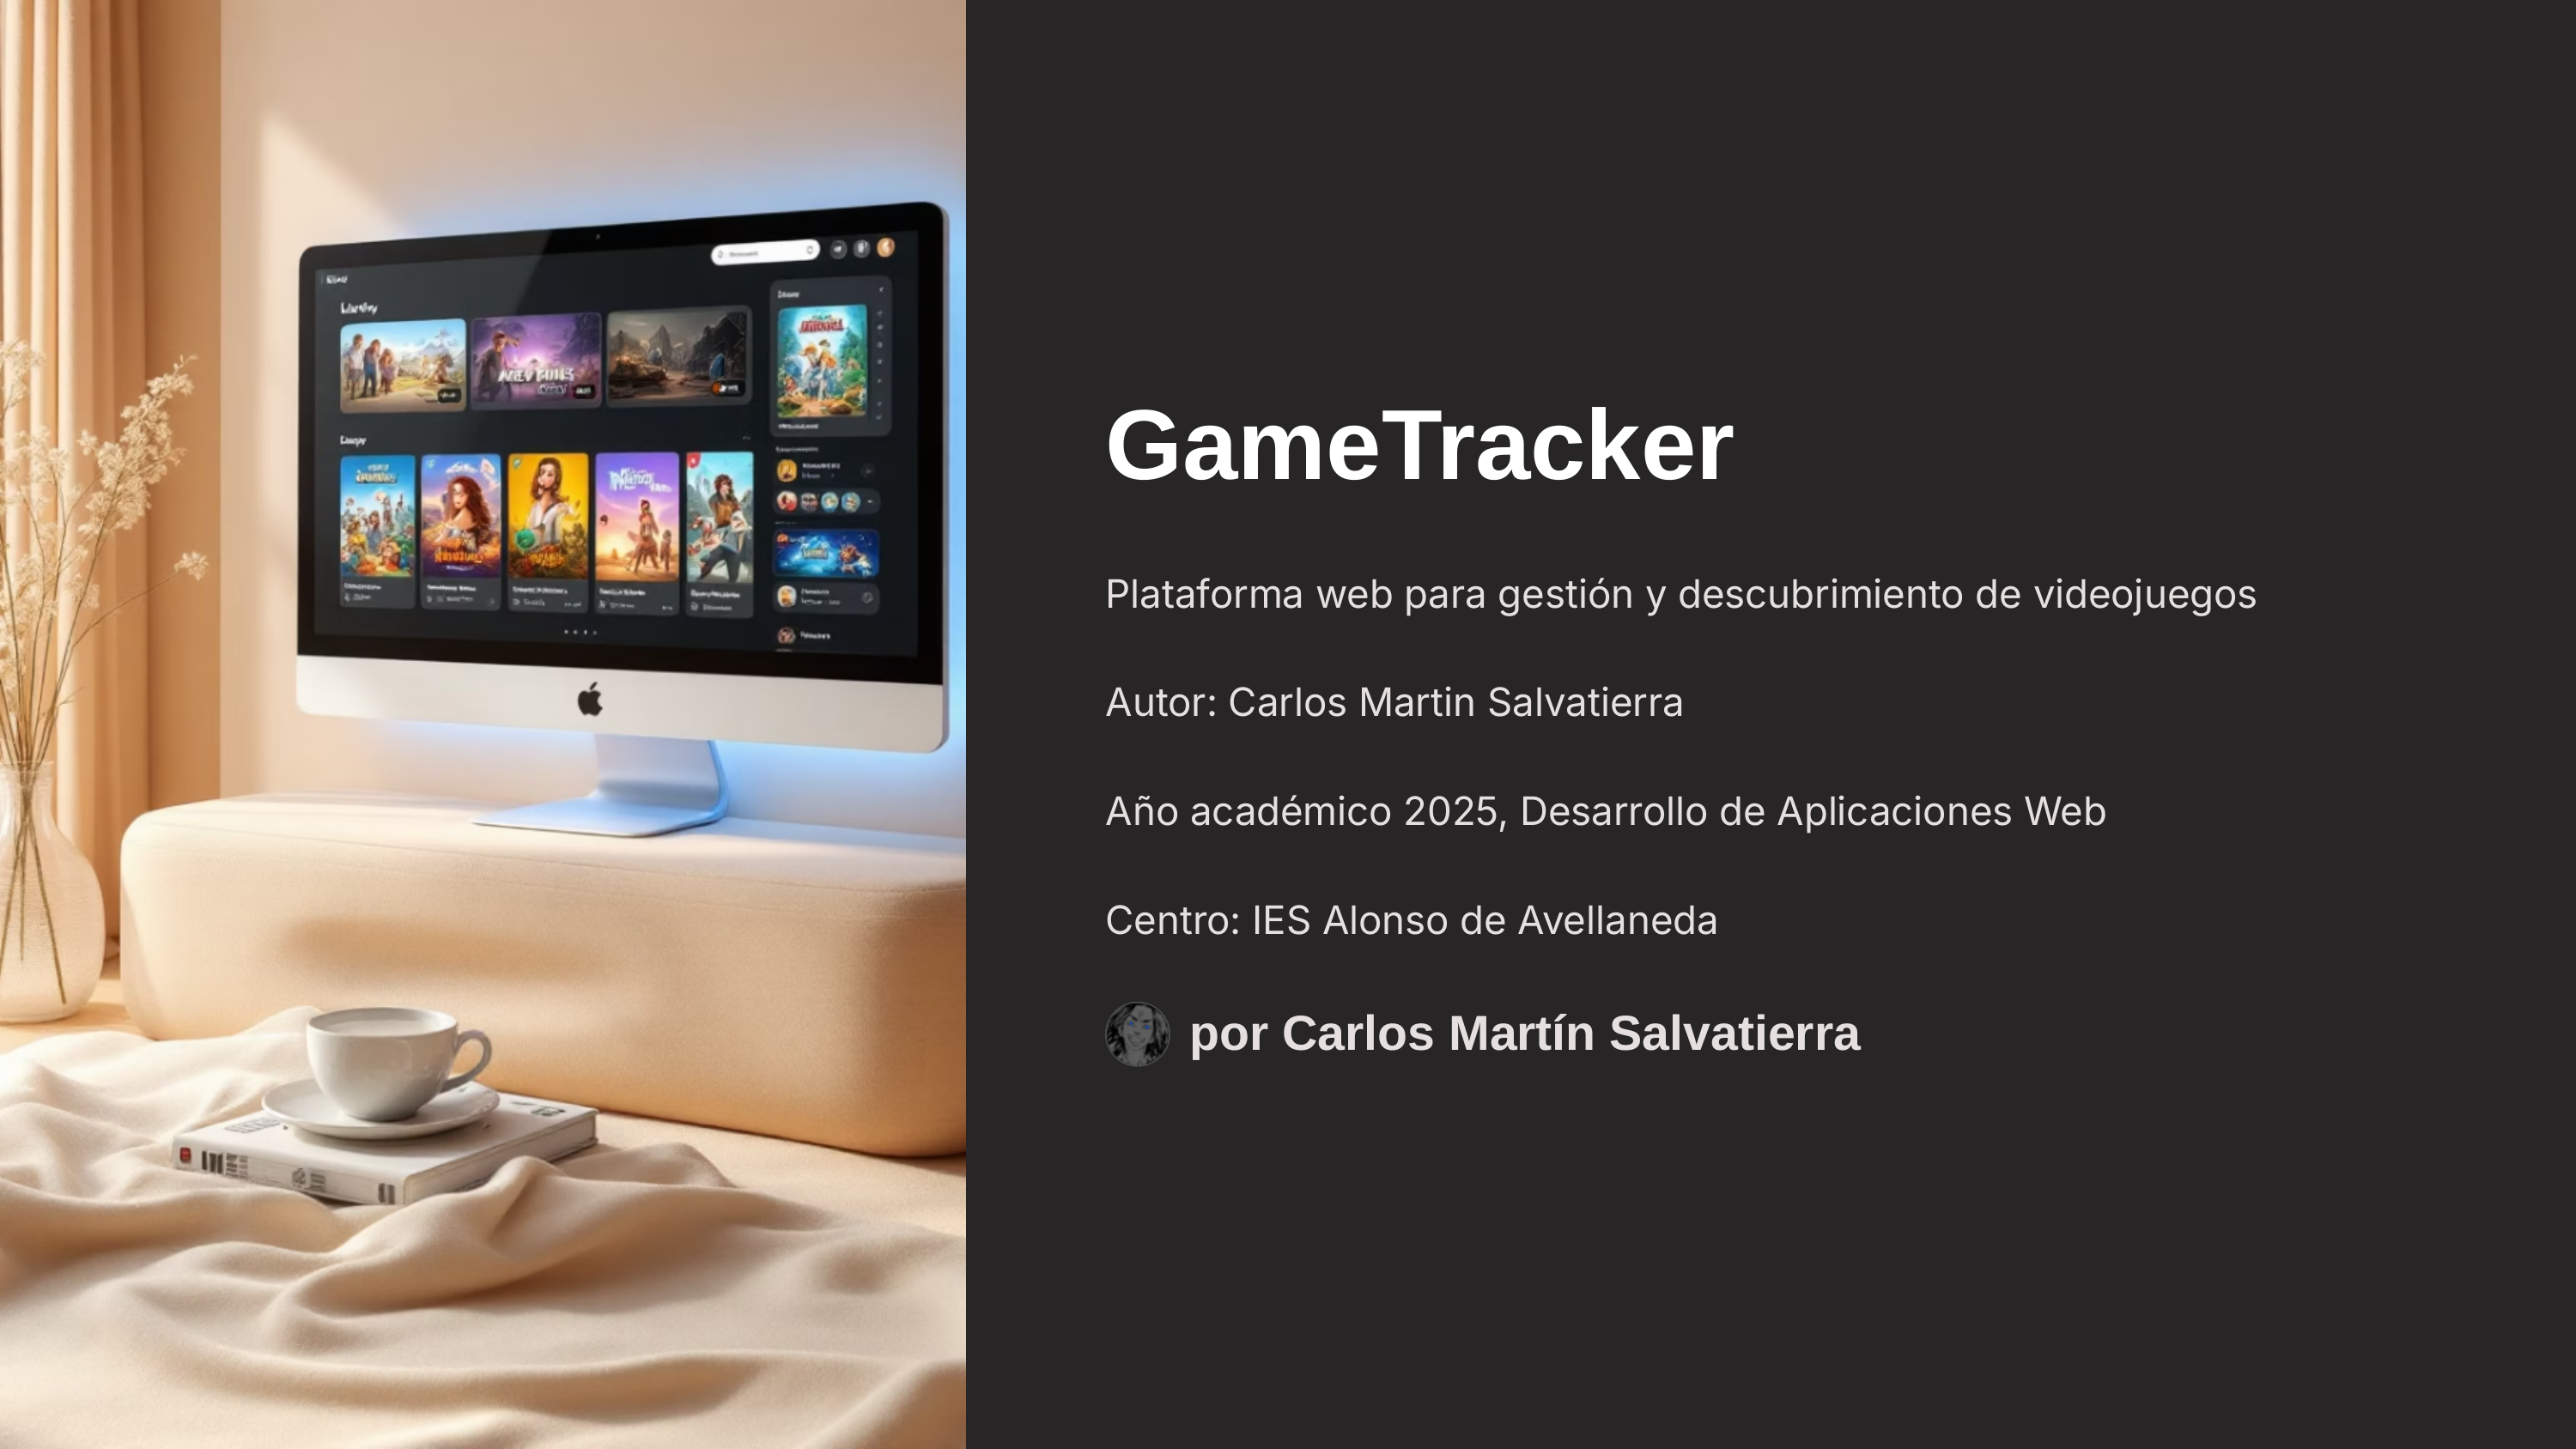

GameTracker
Plataforma web para gestión y descubrimiento de videojuegos
Autor: Carlos Martin Salvatierra
Año académico 2025, Desarrollo de Aplicaciones Web
Centro: IES Alonso de Avellaneda
por Carlos Martín Salvatierra